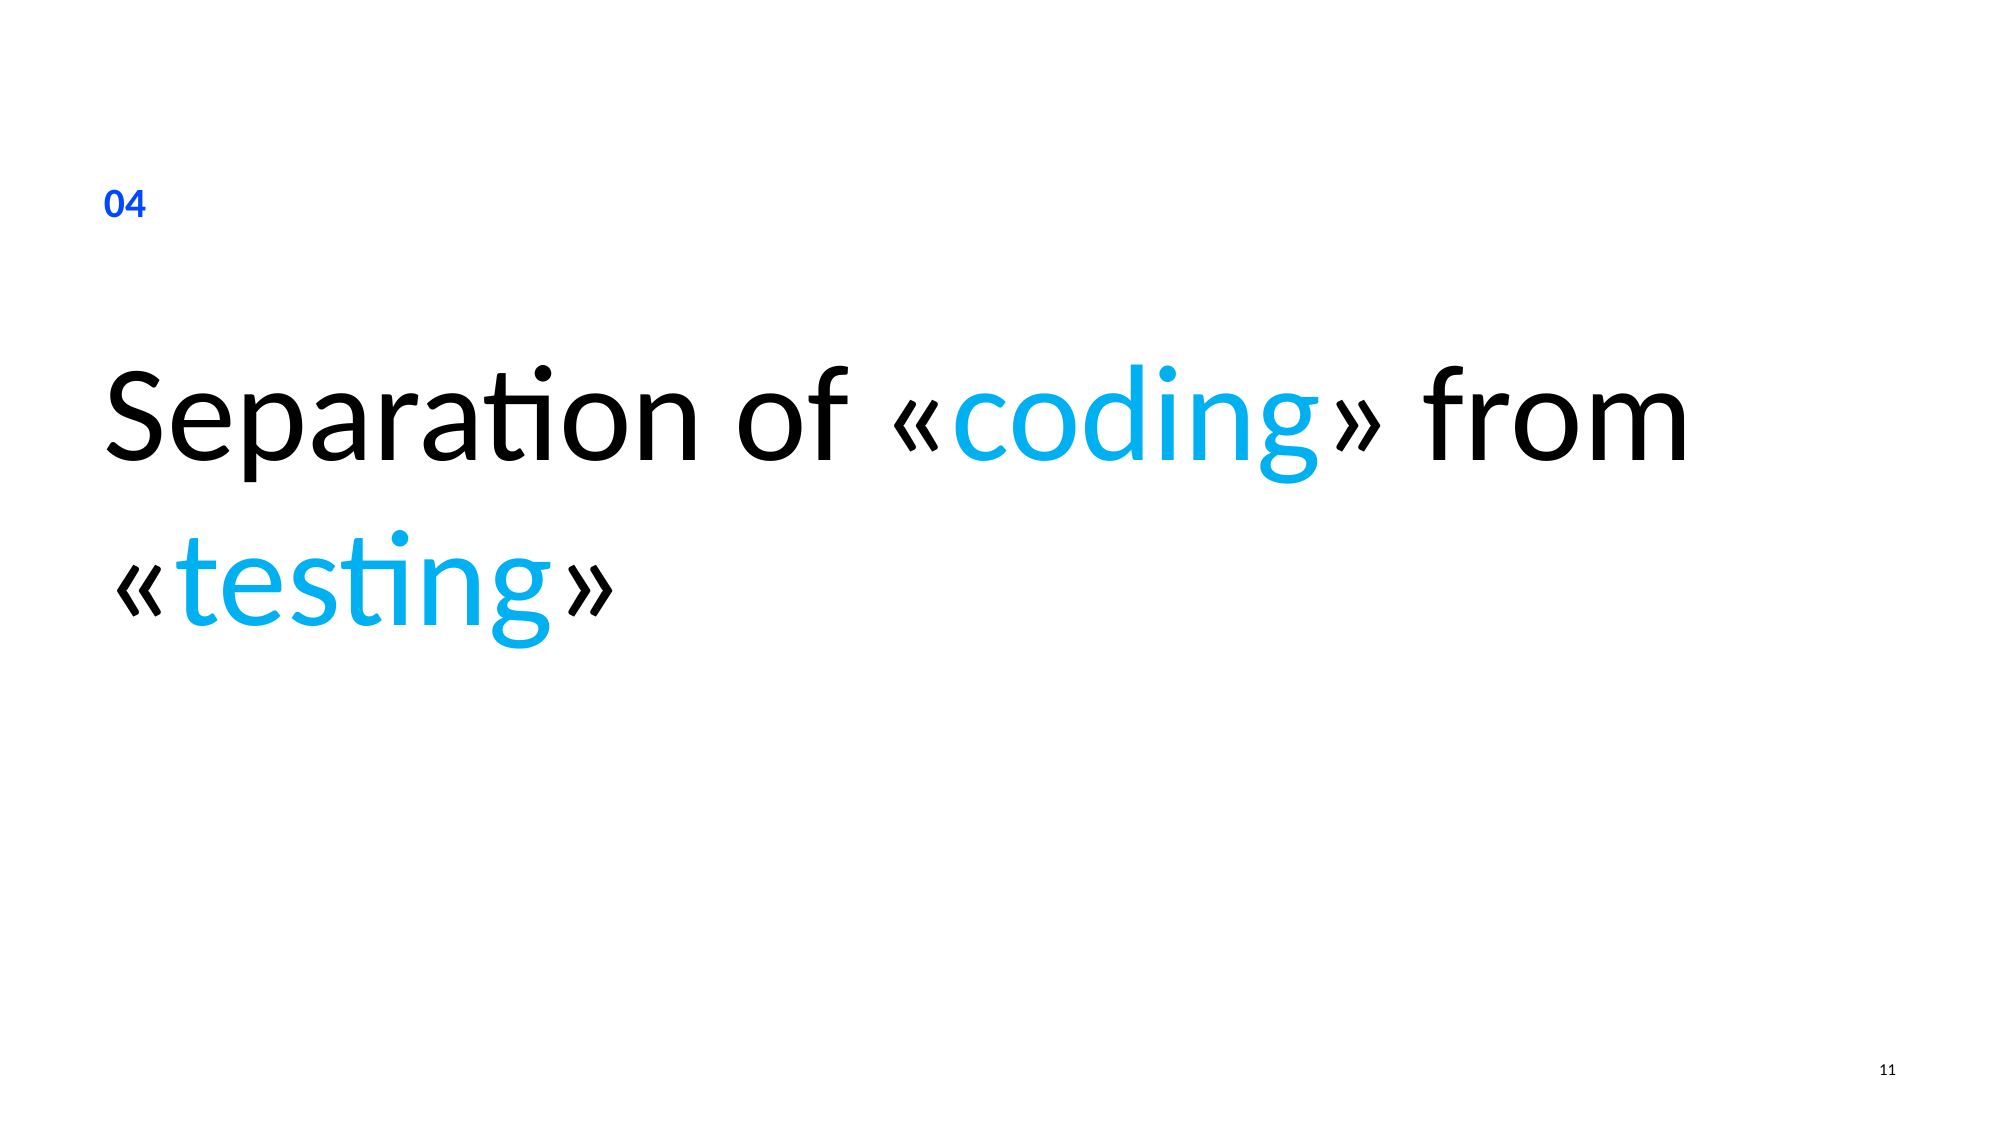

04
# Separation of «coding» from «testing»